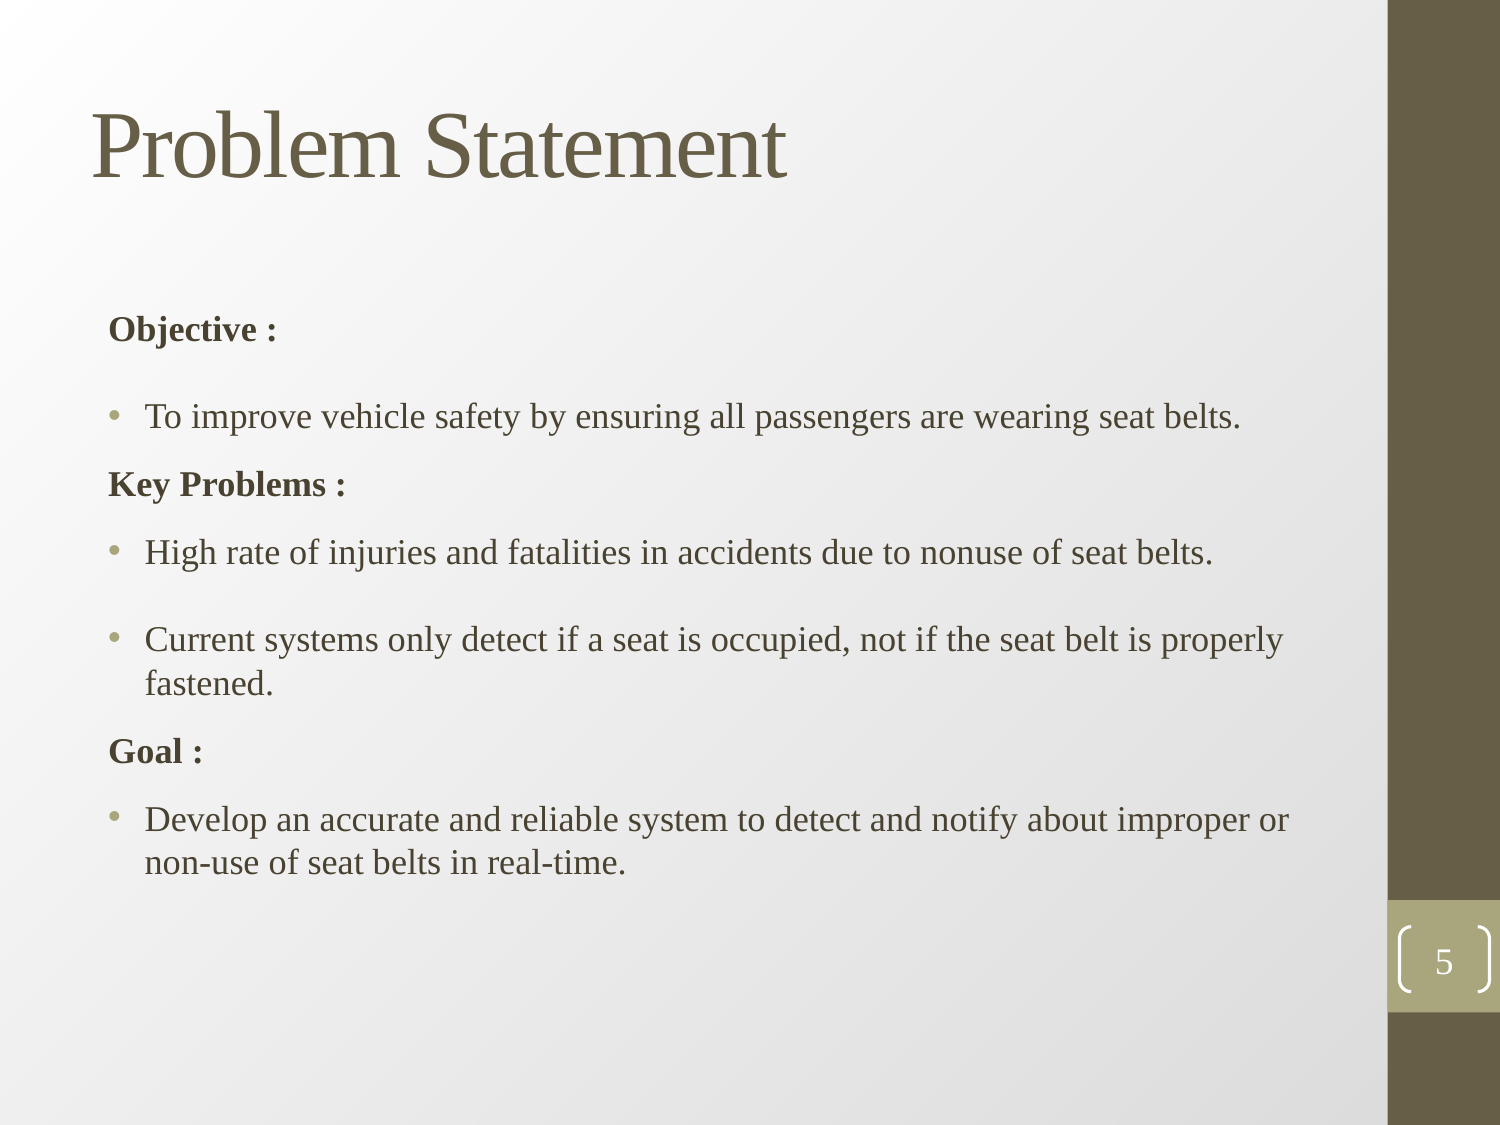

# Problem Statement
Objective :

To improve vehicle safety by ensuring all passengers are wearing seat belts.
Key Problems :
High rate of injuries and fatalities in accidents due to nonuse of seat belts.

Current systems only detect if a seat is occupied, not if the seat belt is properly fastened.
Goal :
Develop an accurate and reliable system to detect and notify about improper or non-use of seat belts in real-time.
5